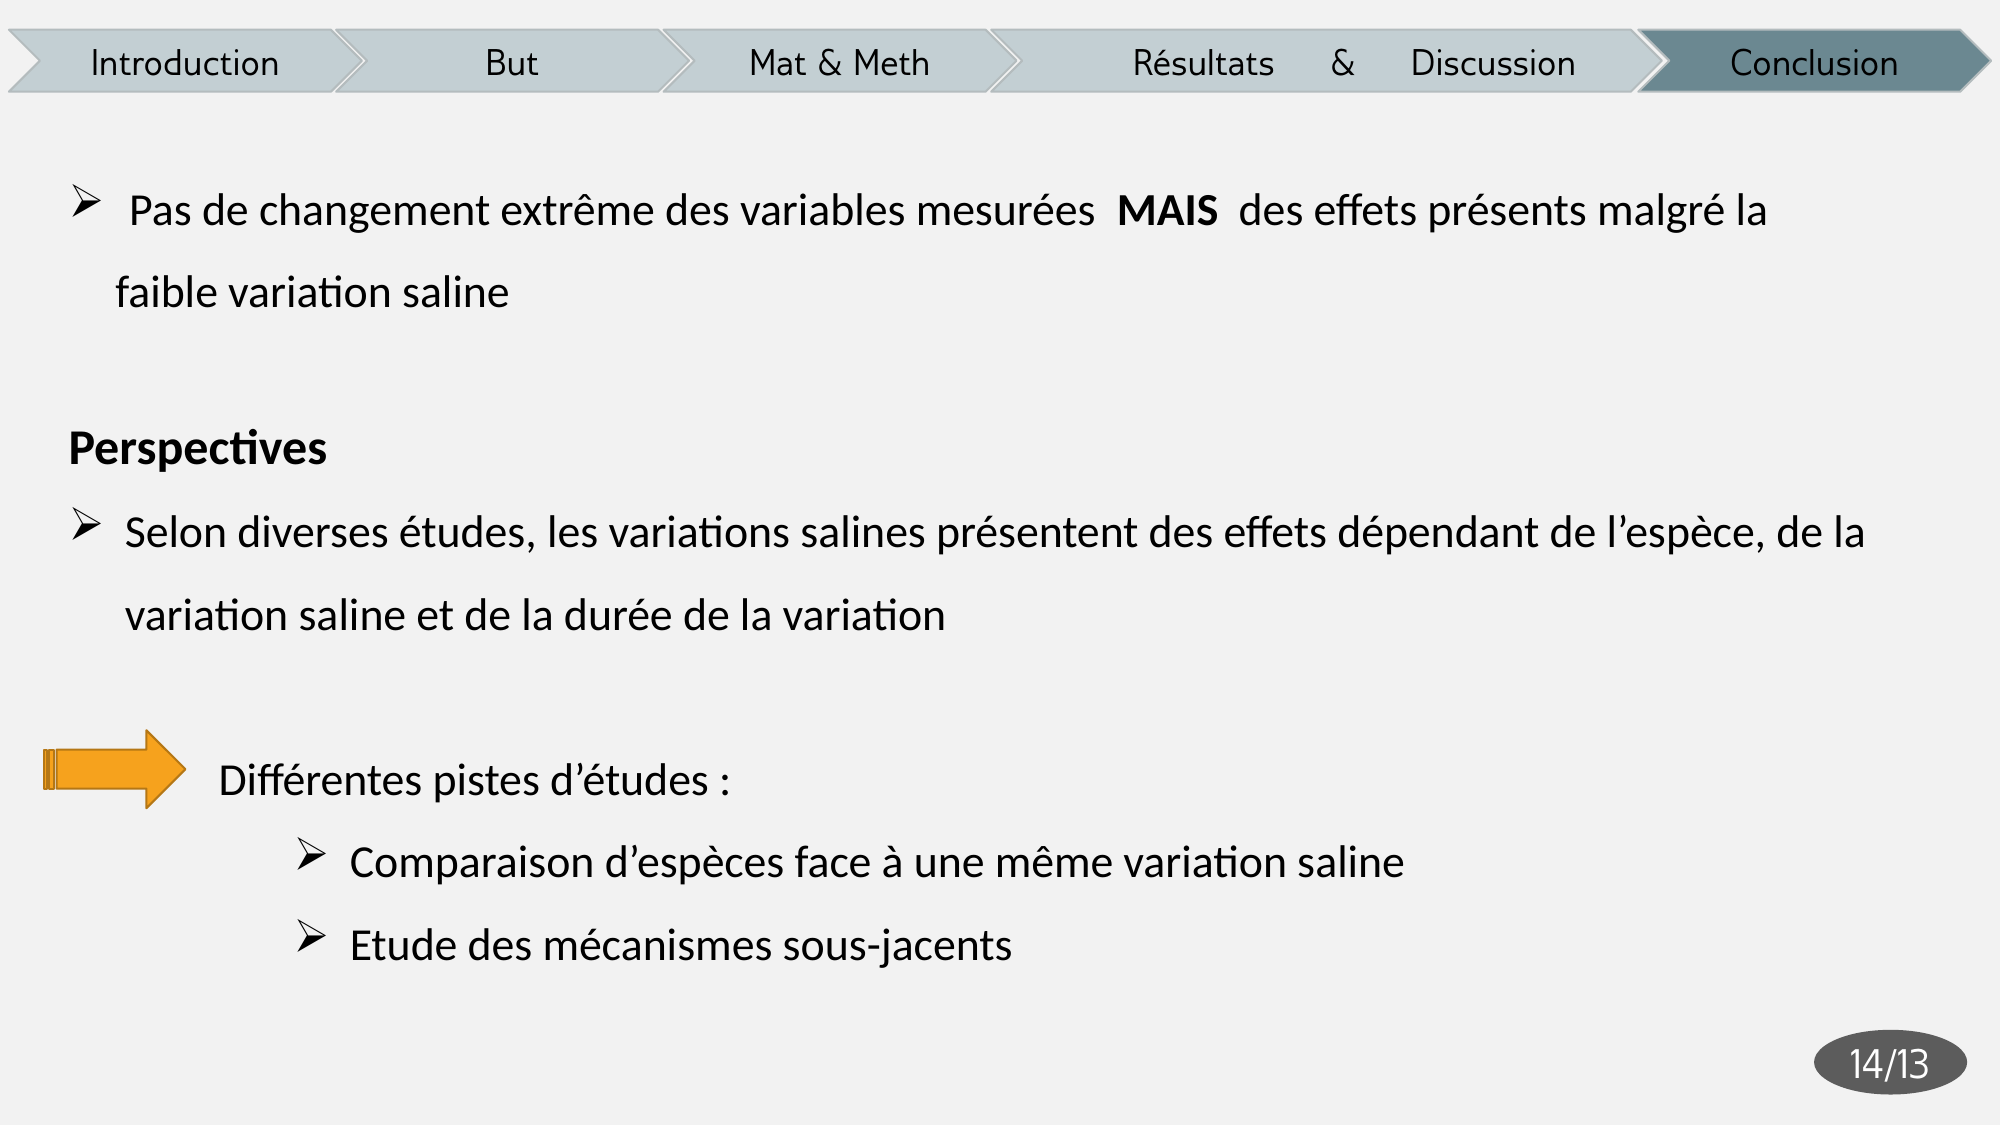

Résultats     &     Discussion
Introduction
But
Mat & Meth
Conclusion
 Pas de changement extrême des variables mesurées  MAIS  des effets présents malgré la faible variation saline

Perspectives
Selon diverses études, les variations salines présentent des effets dépendant de l’espèce, de la variation saline et de la durée de la variation

	Différentes pistes d’études :
Comparaison d’espèces face à une même variation saline
Etude des mécanismes sous-jacents

14/13